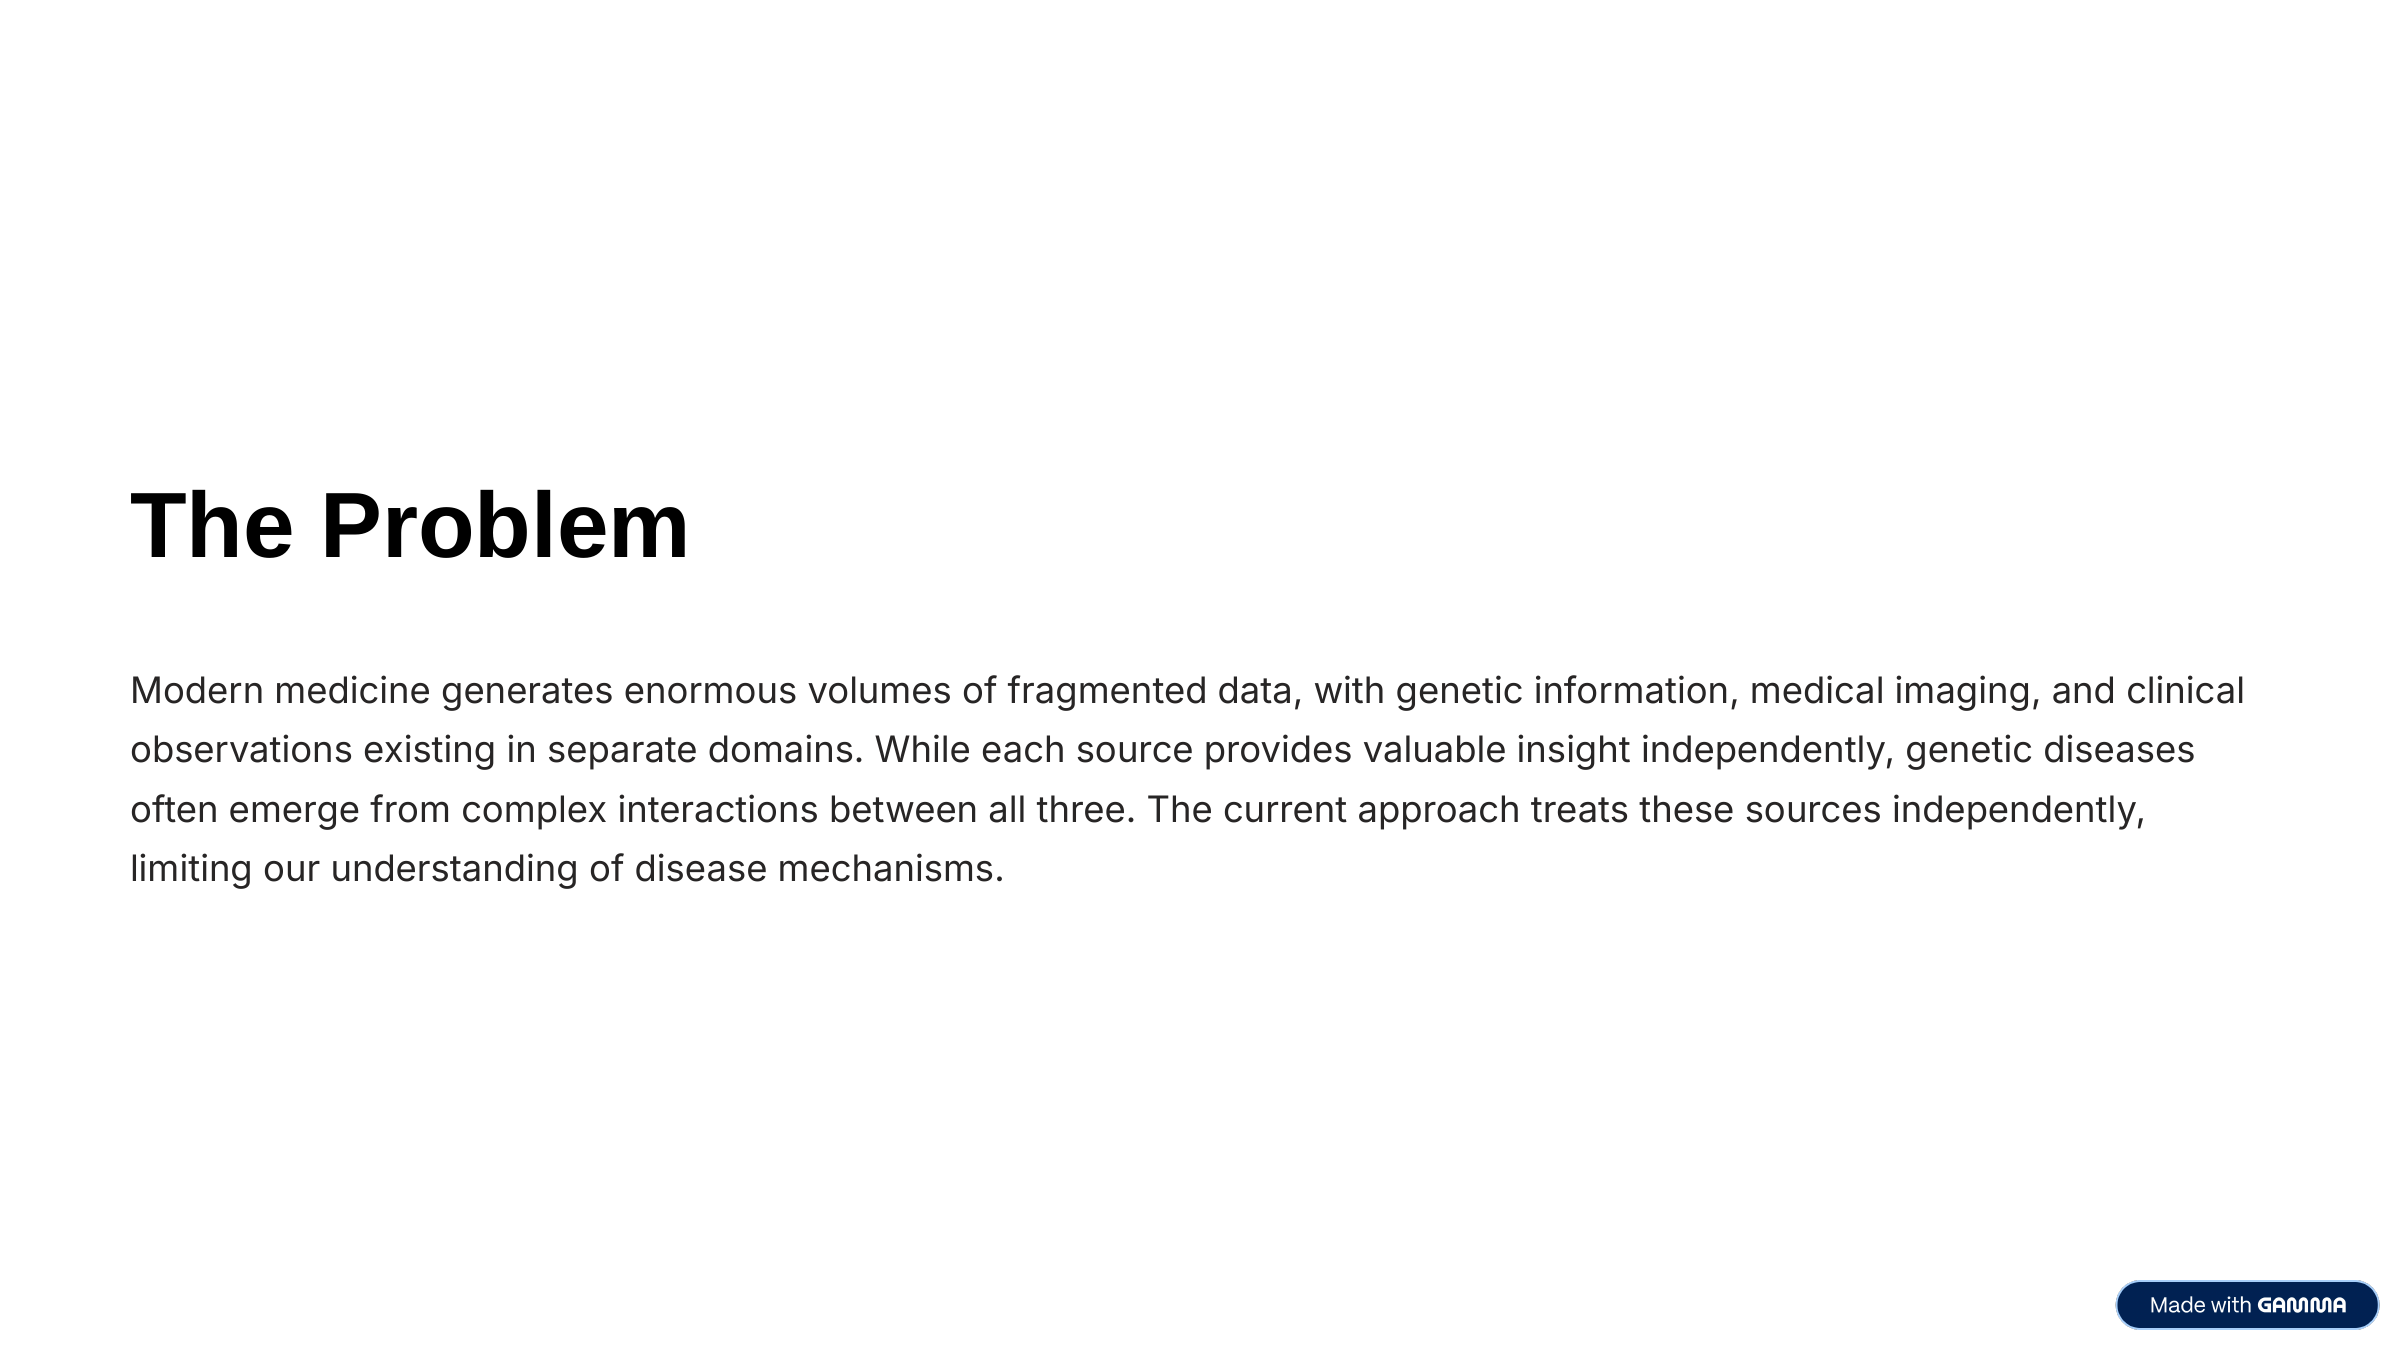

The Problem
Modern medicine generates enormous volumes of fragmented data, with genetic information, medical imaging, and clinical observations existing in separate domains. While each source provides valuable insight independently, genetic diseases often emerge from complex interactions between all three. The current approach treats these sources independently, limiting our understanding of disease mechanisms.